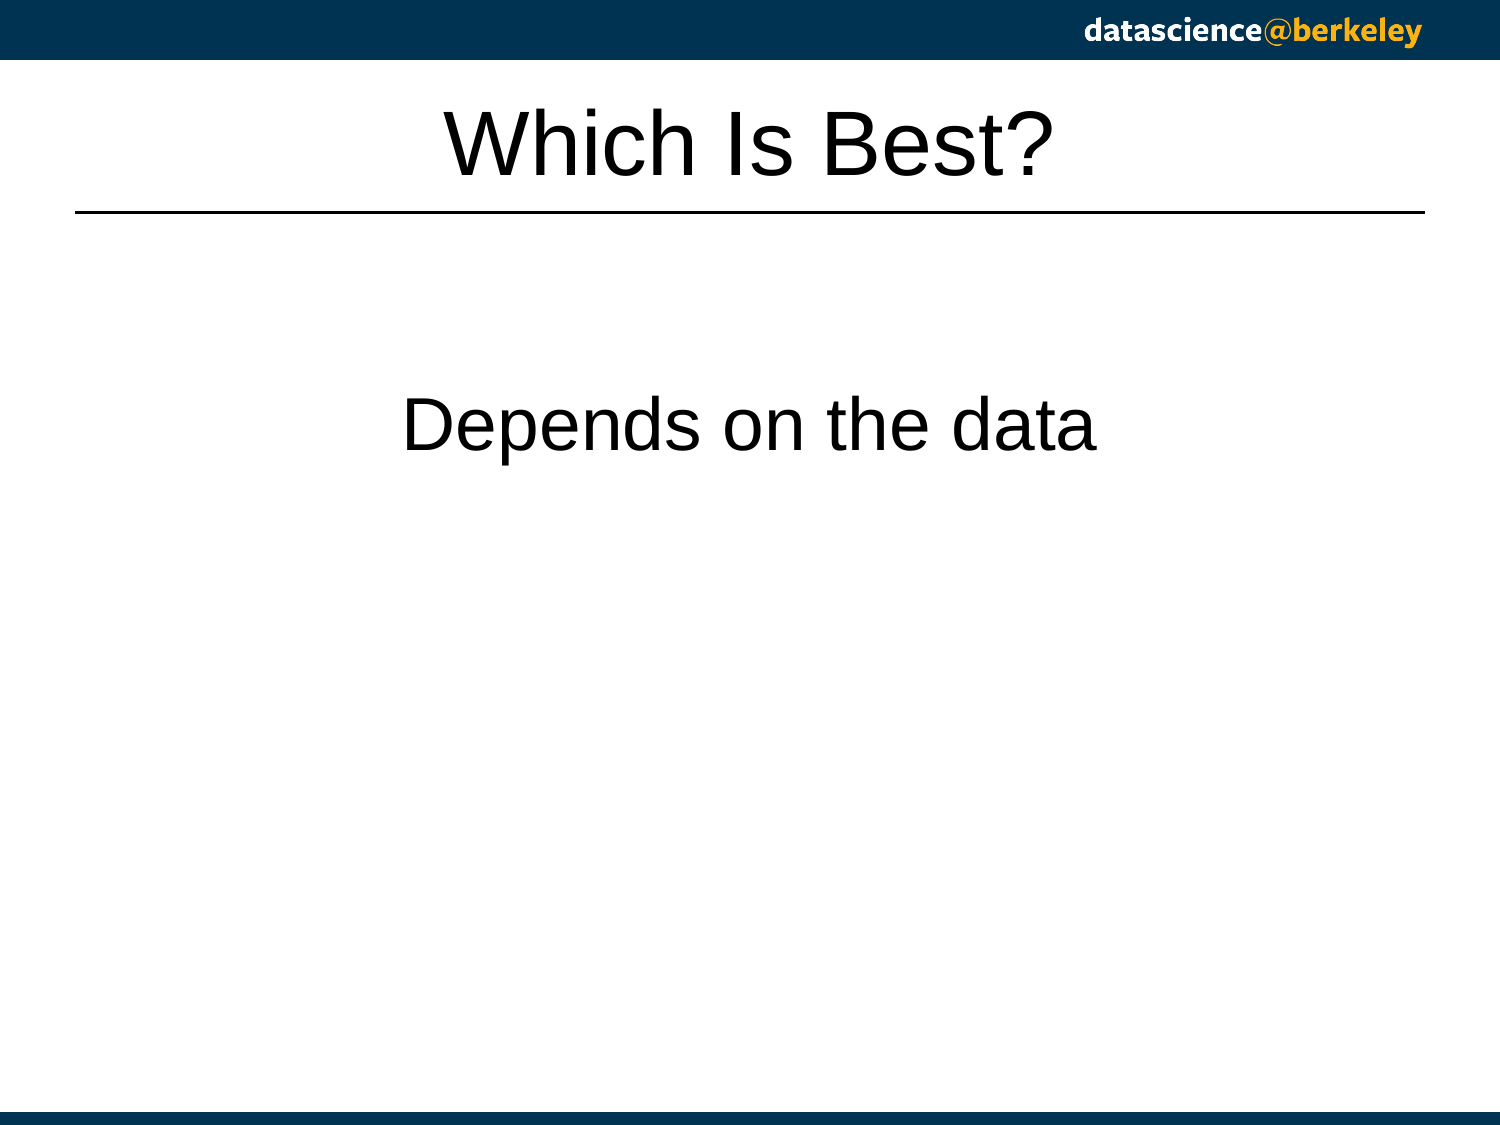

# Which Is Best?

Depends on the data